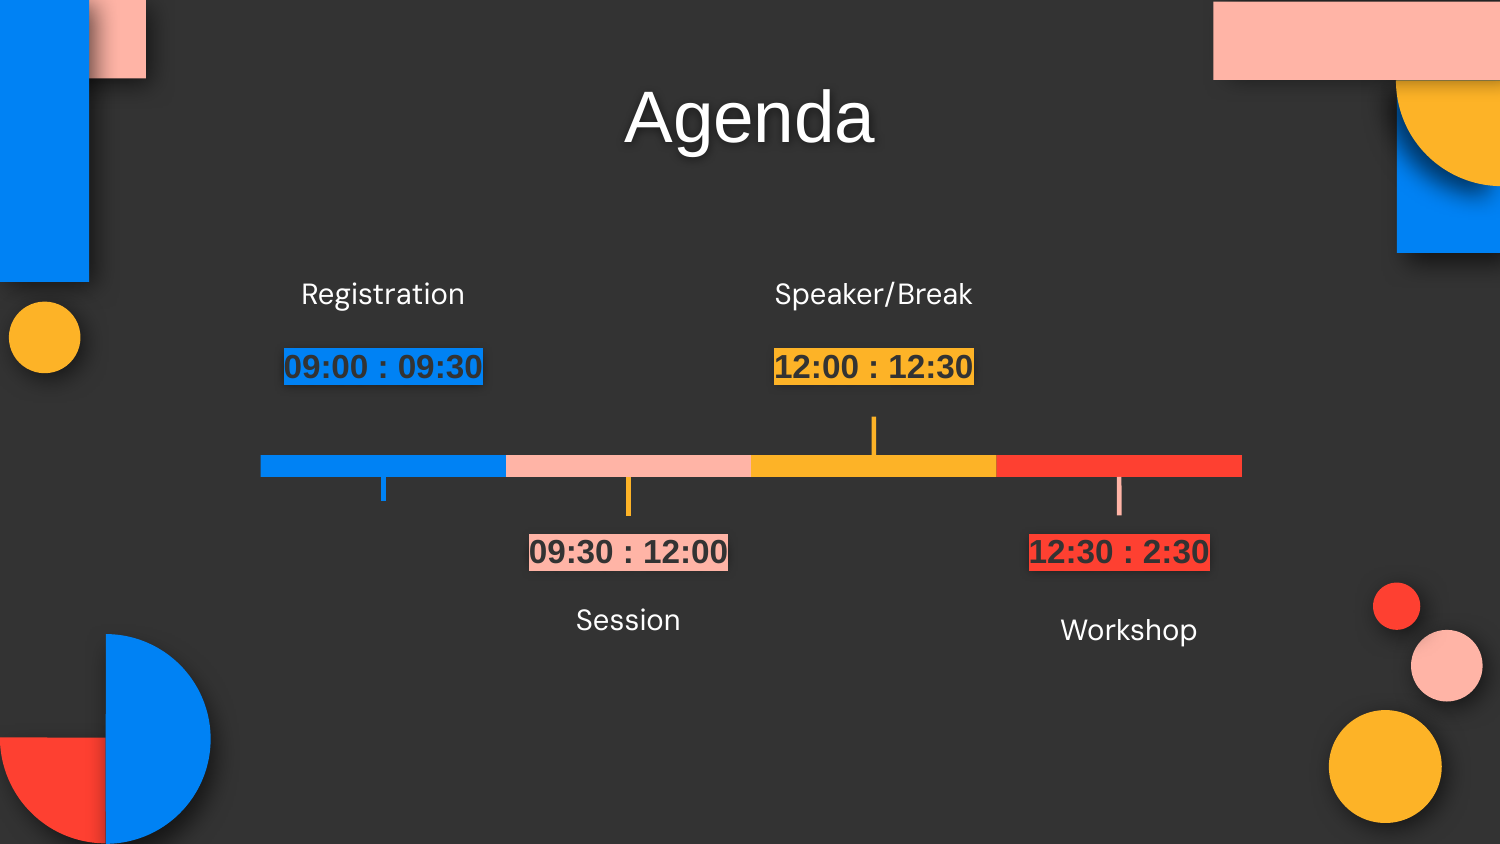

# Agenda
Speaker/Break
Registration
12:00 : 12:30
09:00 : 09:30

12:30 : 2:30
09:30 : 12:00
Session
Workshop